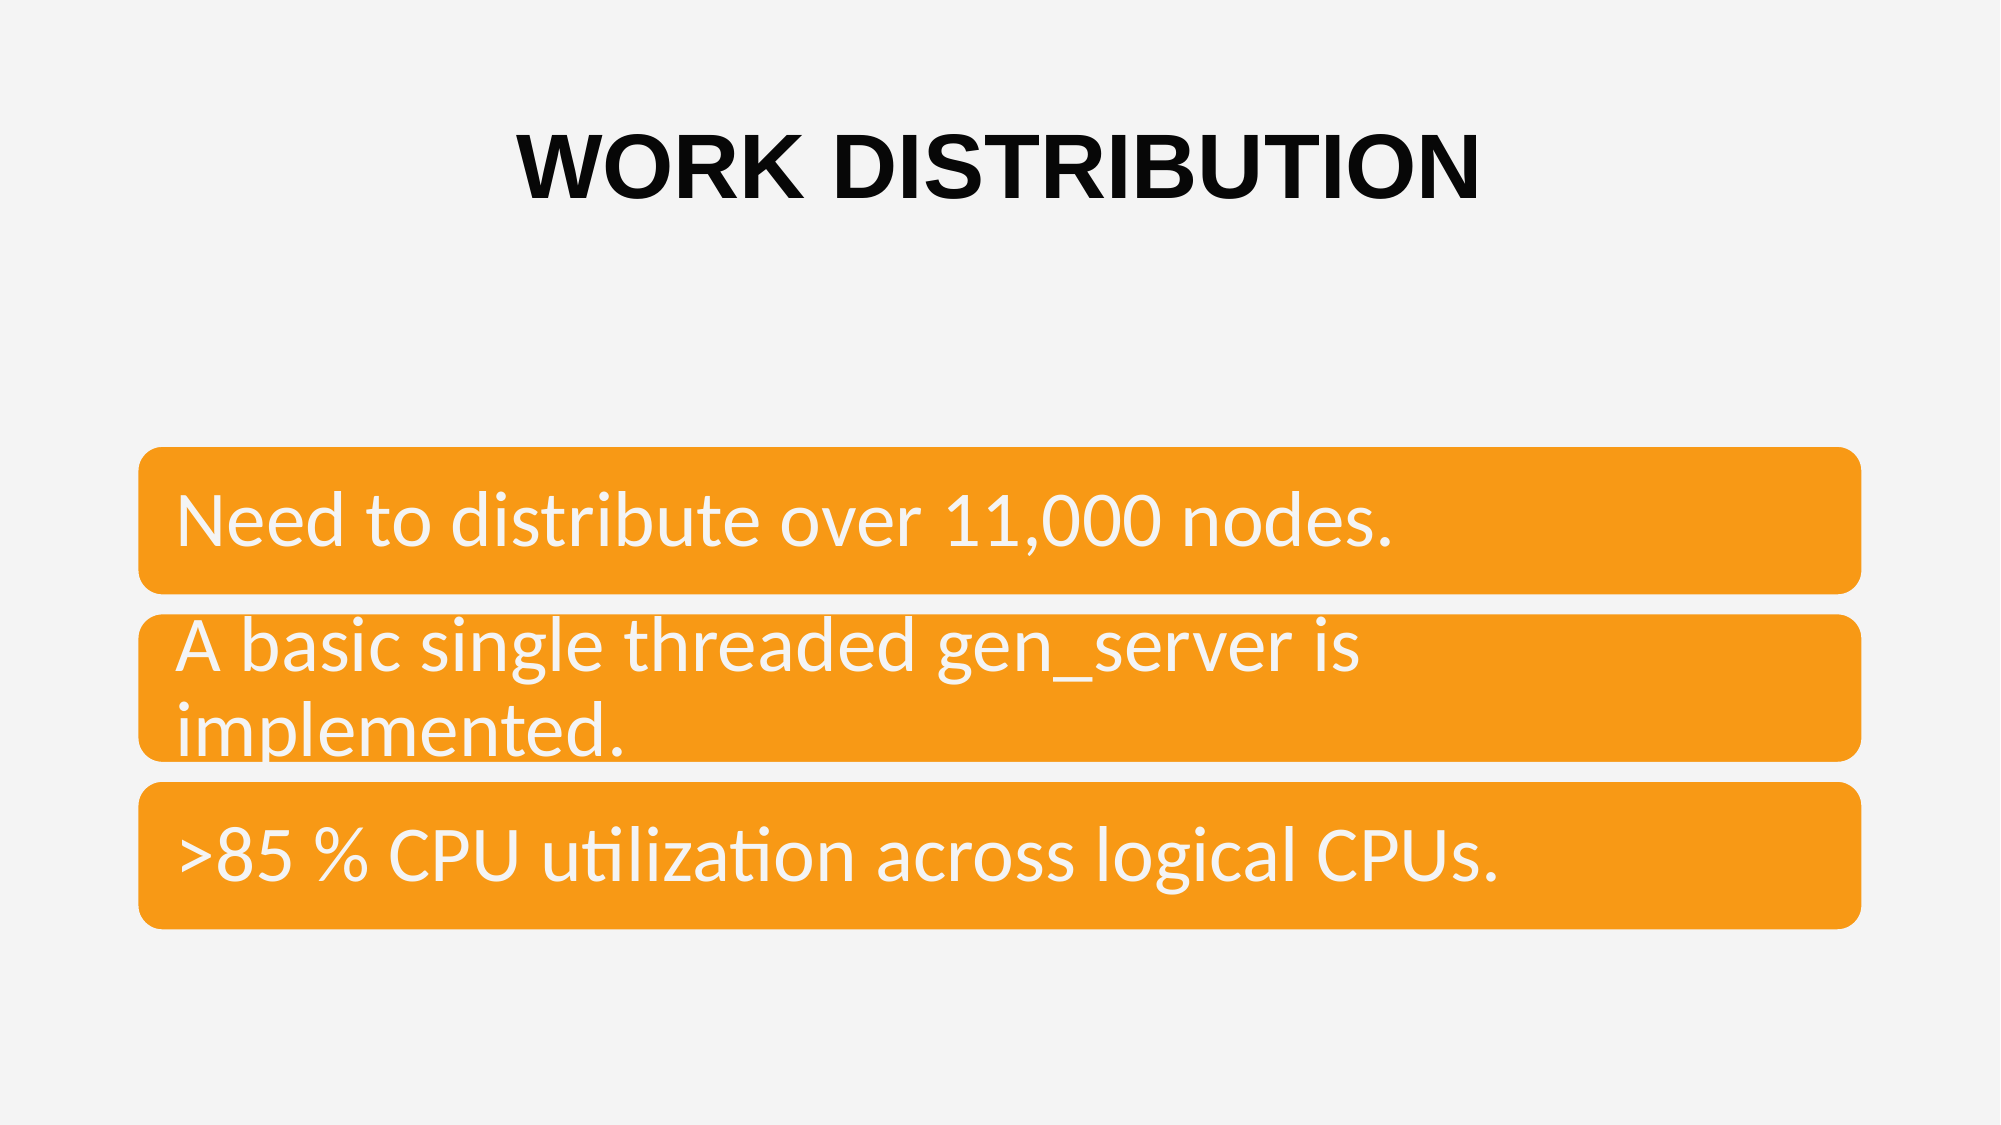

# WORK DISTRIBUTION
Need to distribute over 11,000 nodes.
A basic single threaded gen_server is implemented.
>85 % CPU utilization across logical CPUs.